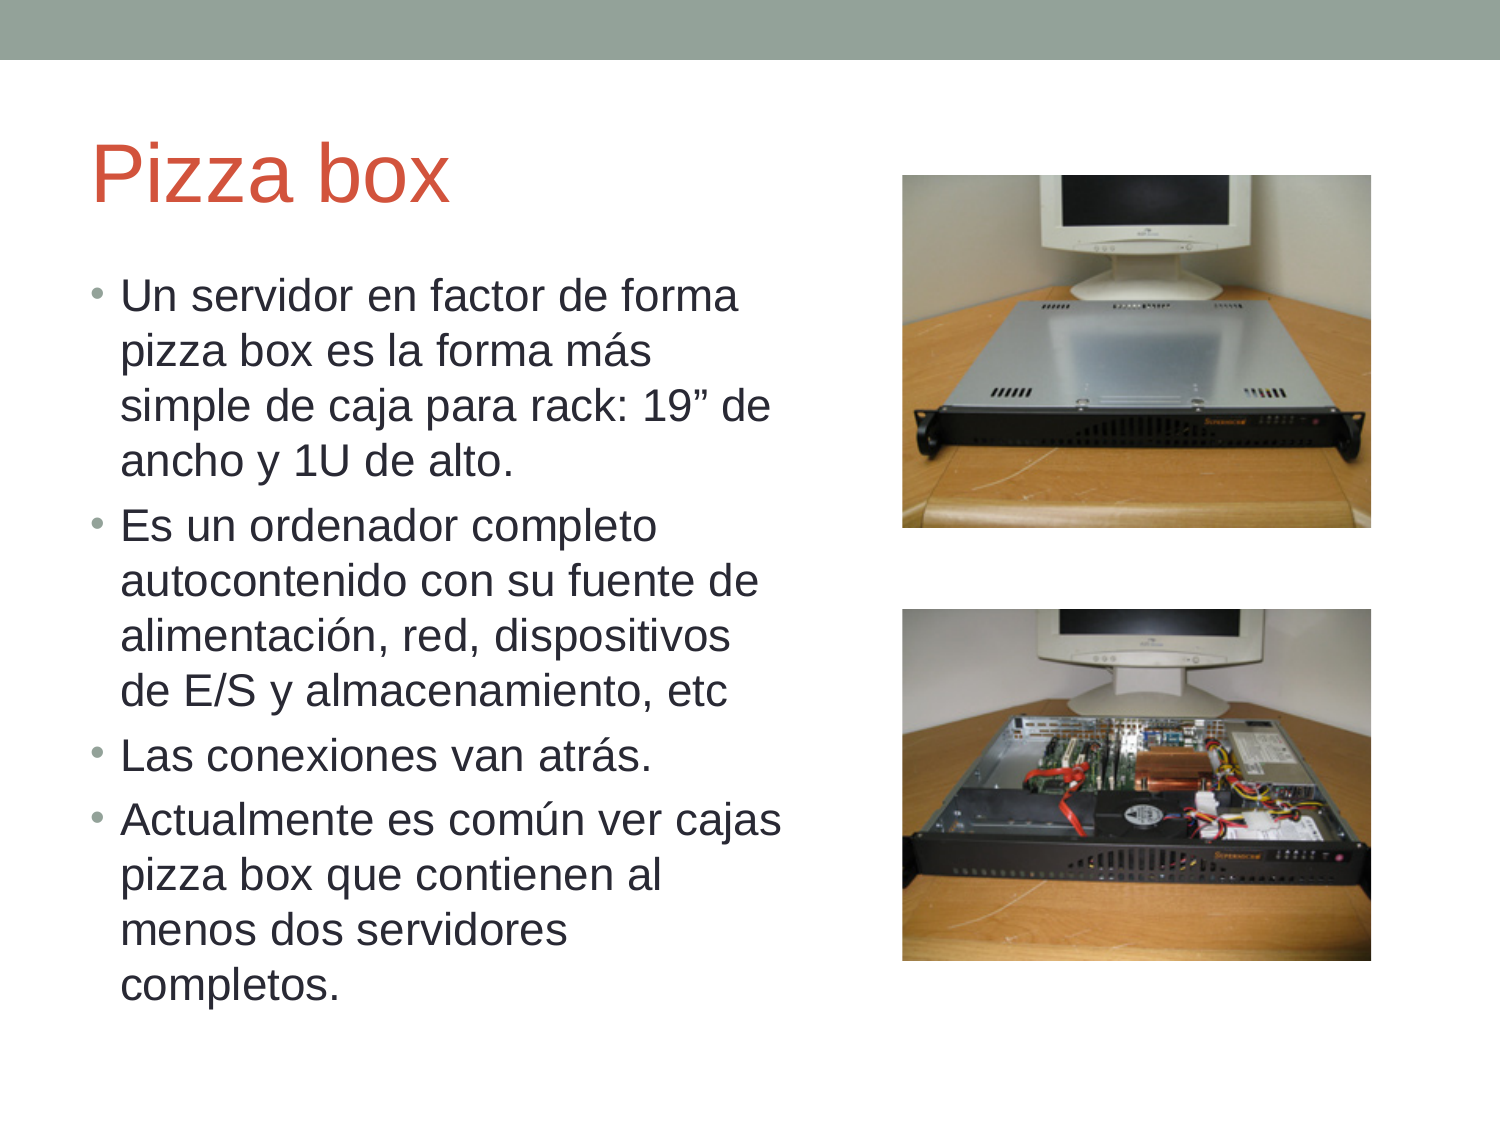

# Pizza box

Un servidor en factor de forma pizza box es la forma más simple de caja para rack: 19” de ancho y 1U de alto.
Es un ordenador completo autocontenido con su fuente de alimentación, red, dispositivos de E/S y almacenamiento, etc
Las conexiones van atrás.
Actualmente es común ver cajas pizza box que contienen al menos dos servidores completos.